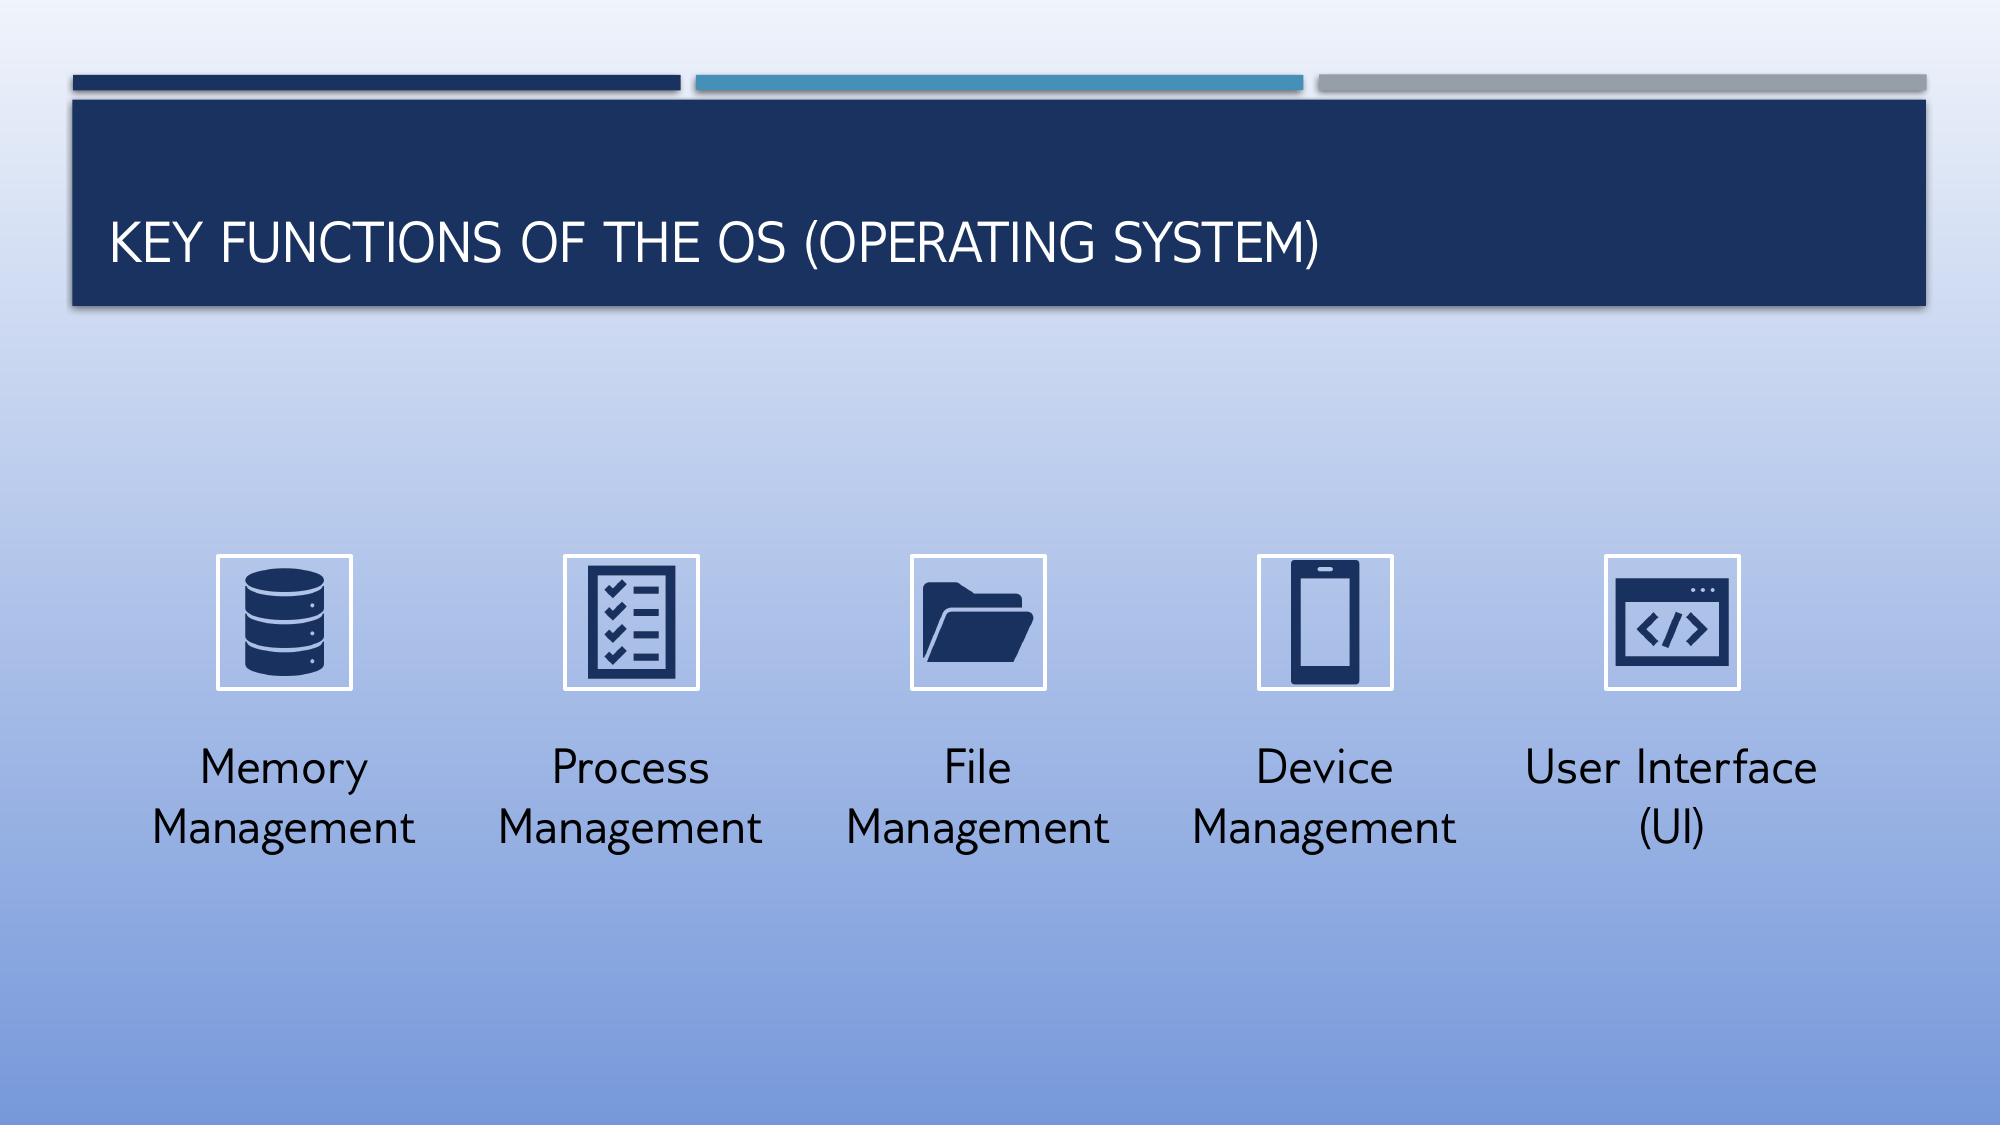

# Key functions of the OS (operating system)
Memory Management
Process Management
File Management
Device Management
User Interface (UI)